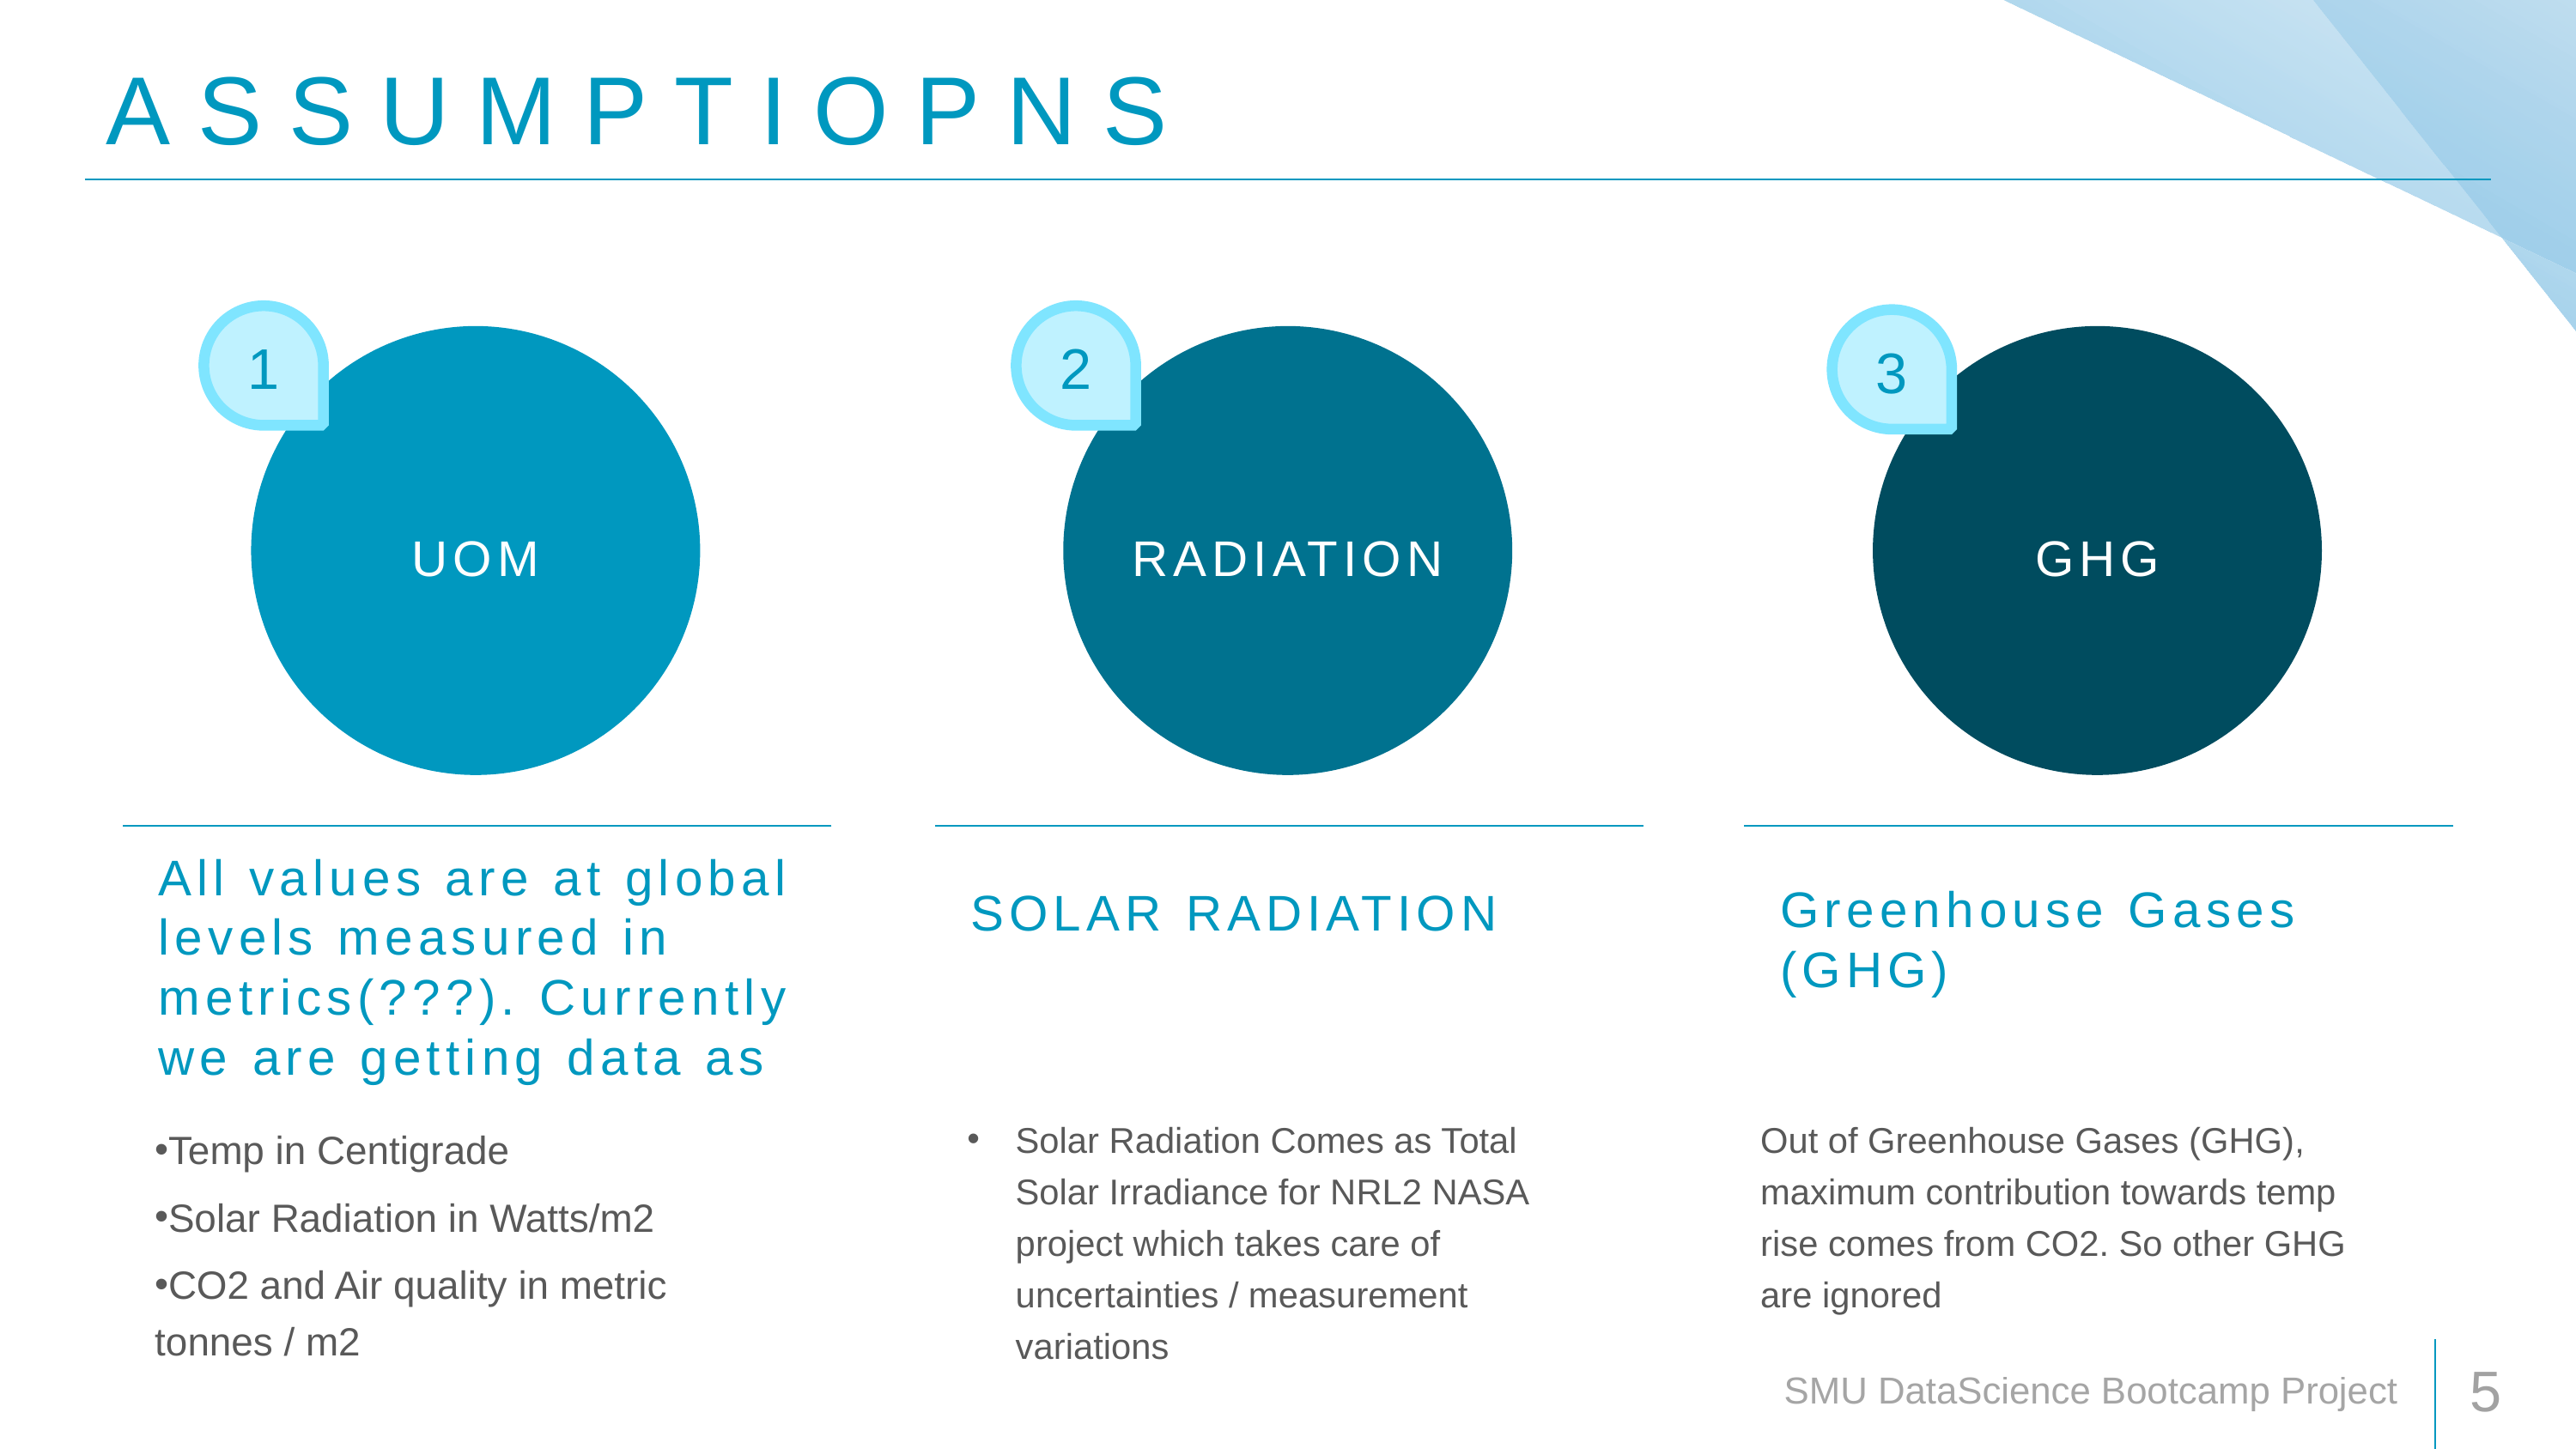

# ASSUMPTIOPNS
UOM
RADIATION
GHG
All values are at global levels measured in metrics(???). Currently we are getting data as
SOLAR RADIATION
Greenhouse Gases (GHG)
Solar Radiation Comes as Total Solar Irradiance for NRL2 NASA project which takes care of uncertainties / measurement variations
Out of Greenhouse Gases (GHG), maximum contribution towards temp rise comes from CO2. So other GHG are ignored
Temp in Centigrade
Solar Radiation in Watts/m2
CO2 and Air quality in metric tonnes / m2
SMU DataScience Bootcamp Project
5